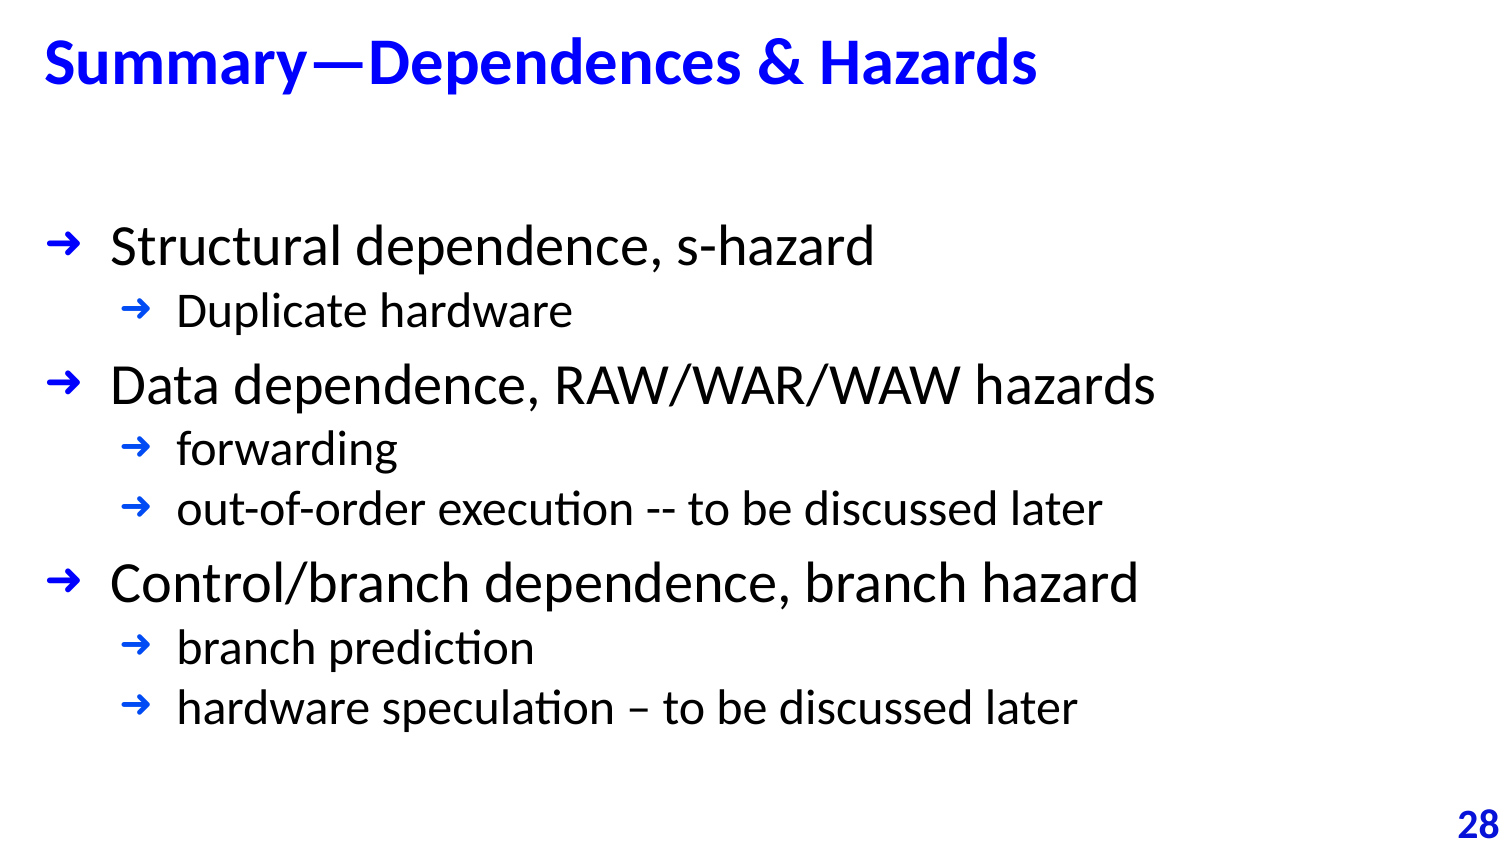

# Summary—Dependences & Hazards
Structural dependence, s-hazard
Duplicate hardware
Data dependence, RAW/WAR/WAW hazards
forwarding
out-of-order execution -- to be discussed later
Control/branch dependence, branch hazard
branch prediction
hardware speculation – to be discussed later